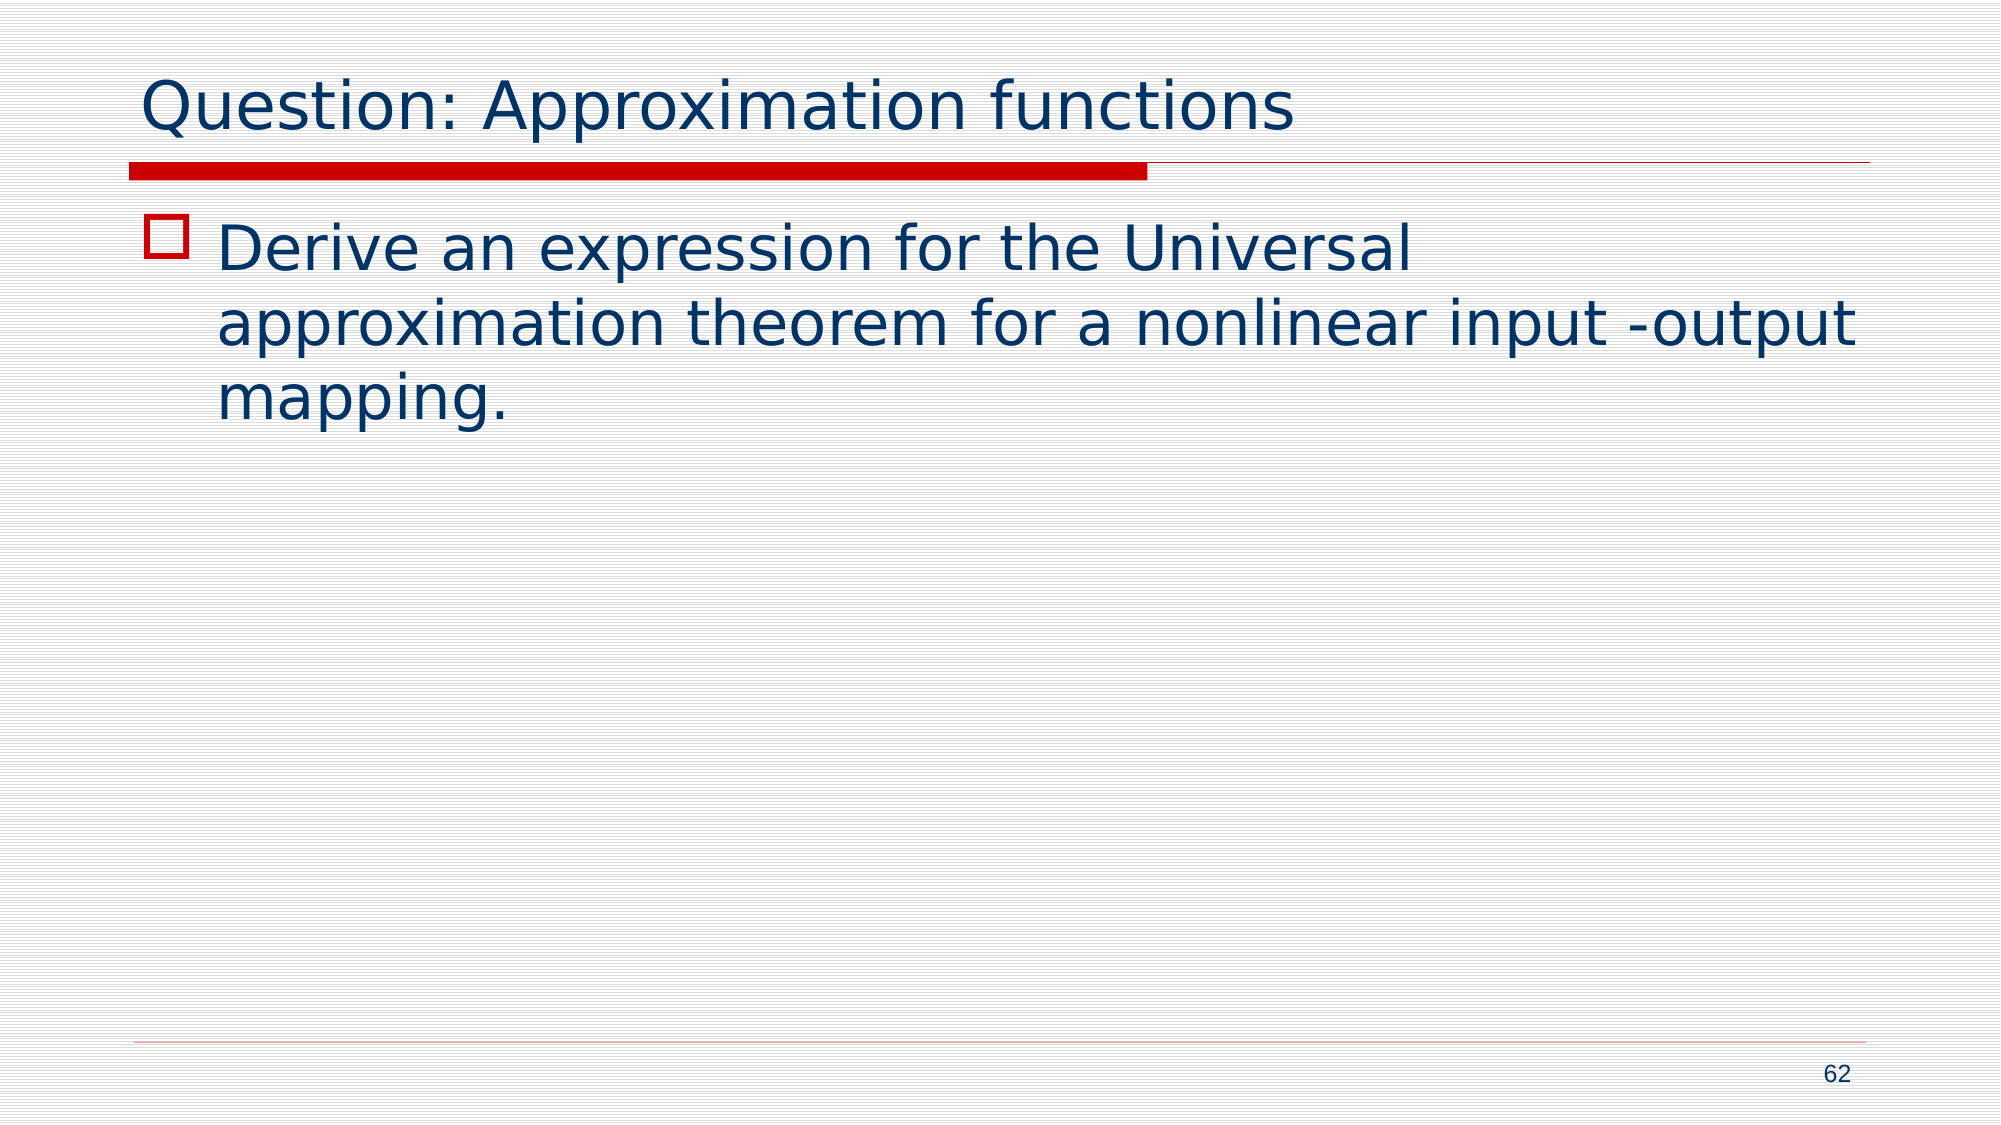

# Question: Approximation functions
Derive an expression for the Universal approximation theorem for a nonlinear input -output mapping.
62